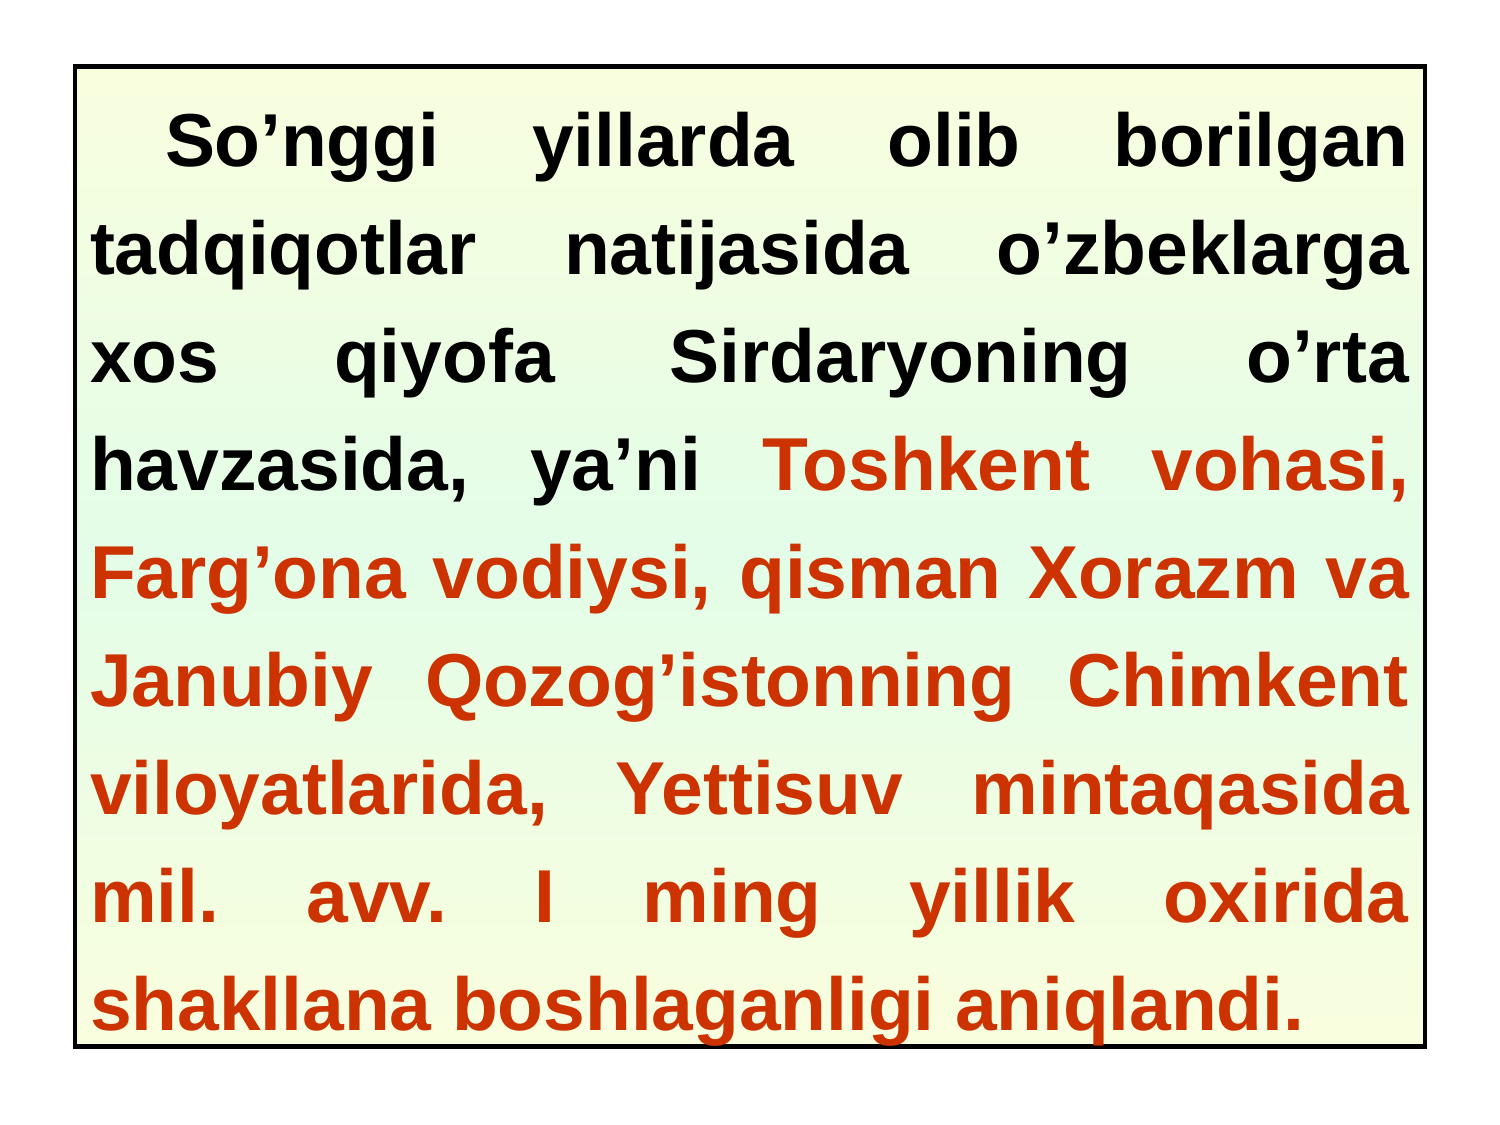

So’nggi yillarda olib borilgan tadqiqotlar natijasida o’zbeklarga xos qiyofa Sirdaryoning o’rta havzasida, ya’ni Toshkent vohasi, Farg’ona vodiysi, qisman Xorazm va Janubiy Qozog’istonning Chimkent viloyatlarida, Yettisuv mintaqasida mil. avv. I ming yillik oxirida shakllana boshlaganligi aniqlandi.